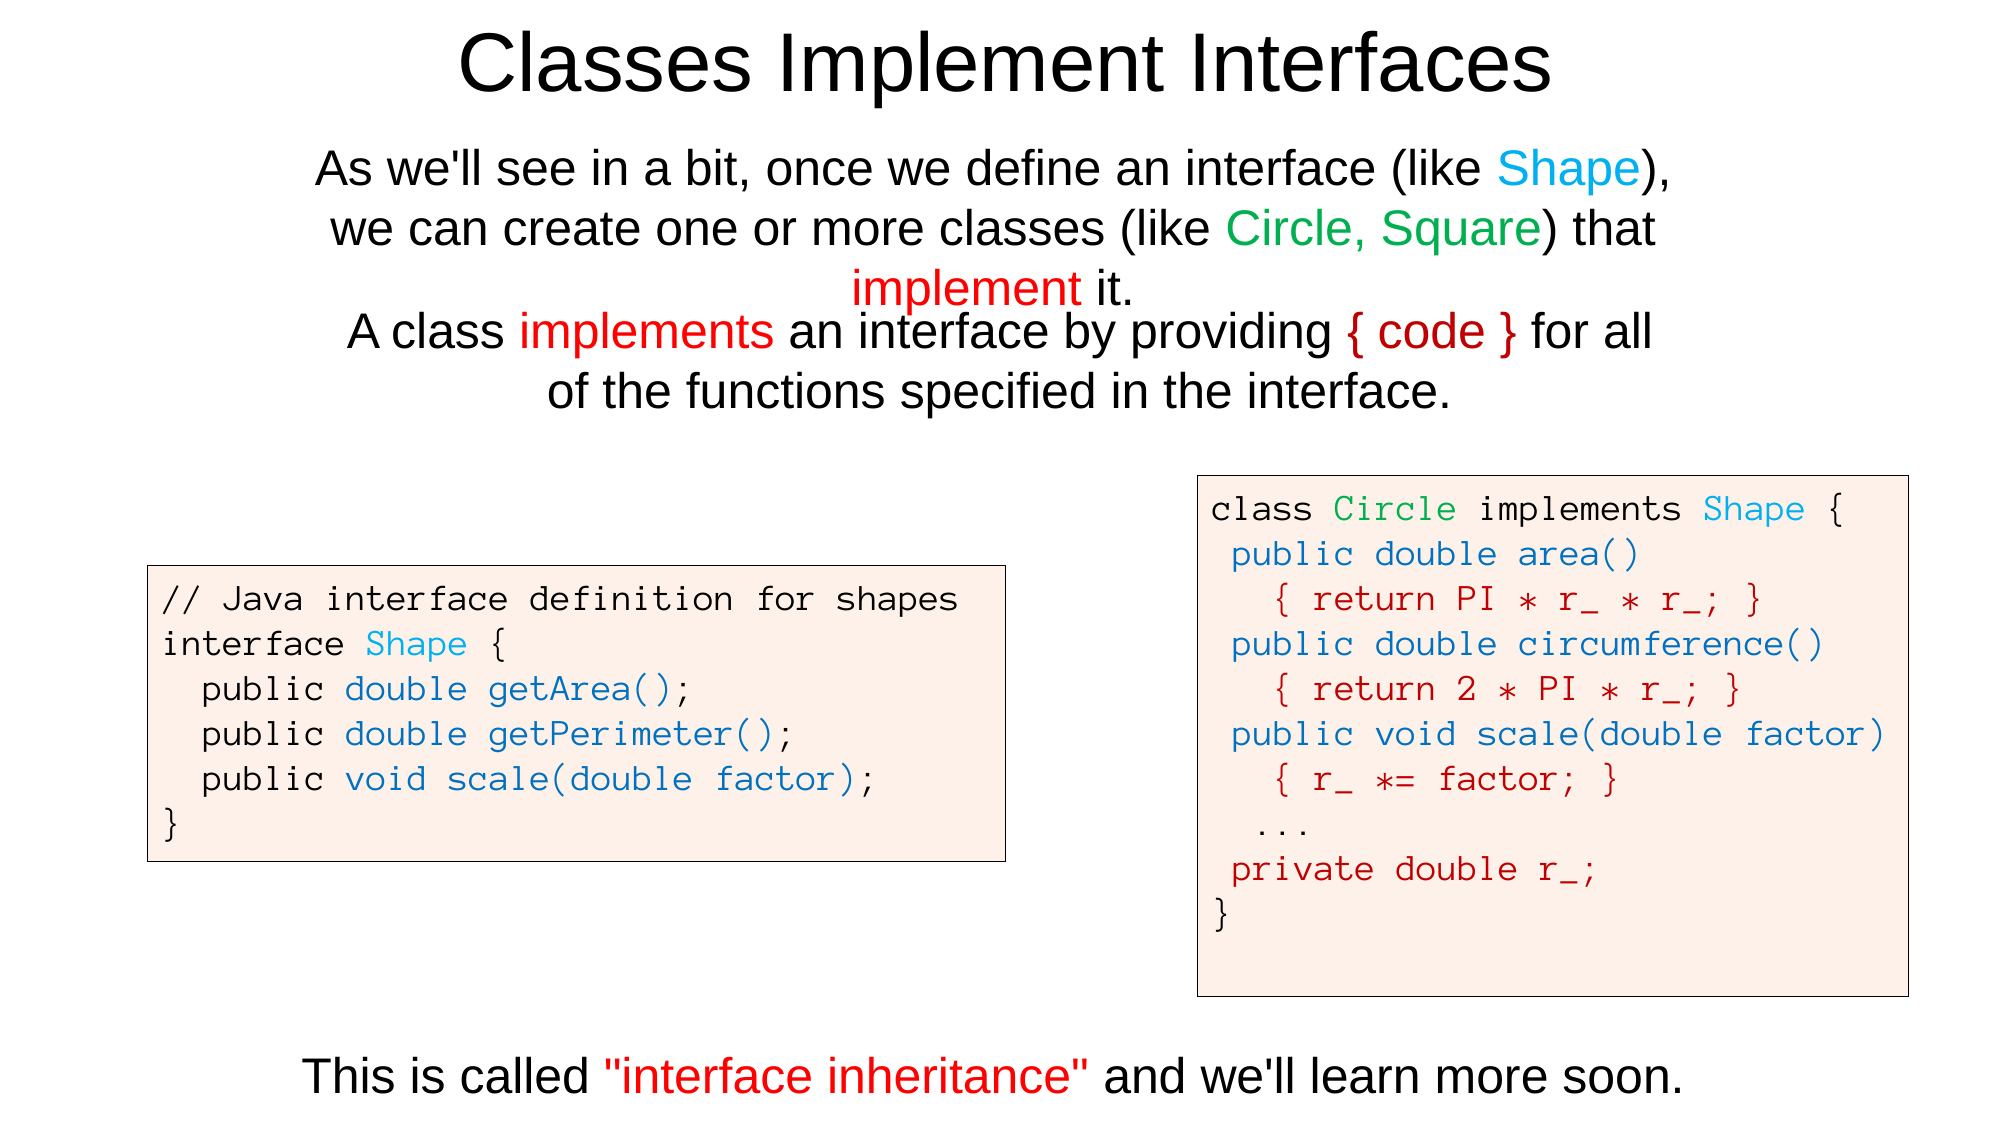

Classes Implement Interfaces
As we'll see in a bit, once we define an interface (like Shape), we can create one or more classes (like Circle, Square) that implement it.
A class implements an interface by providing { code } for all of the functions specified in the interface.
class Circle implements Shape {
 public double area()
   { return PI * r_ * r_; }
 public double circumference()
   { return 2 * PI * r_; }
 public void scale(double factor)
   { r_ *= factor; }
  ...
 private double r_;
}
// Java interface definition for shapes
interface Shape {
  public double getArea();
  public double getPerimeter();
  public void scale(double factor);
}
This is called "interface inheritance" and we'll learn more soon.